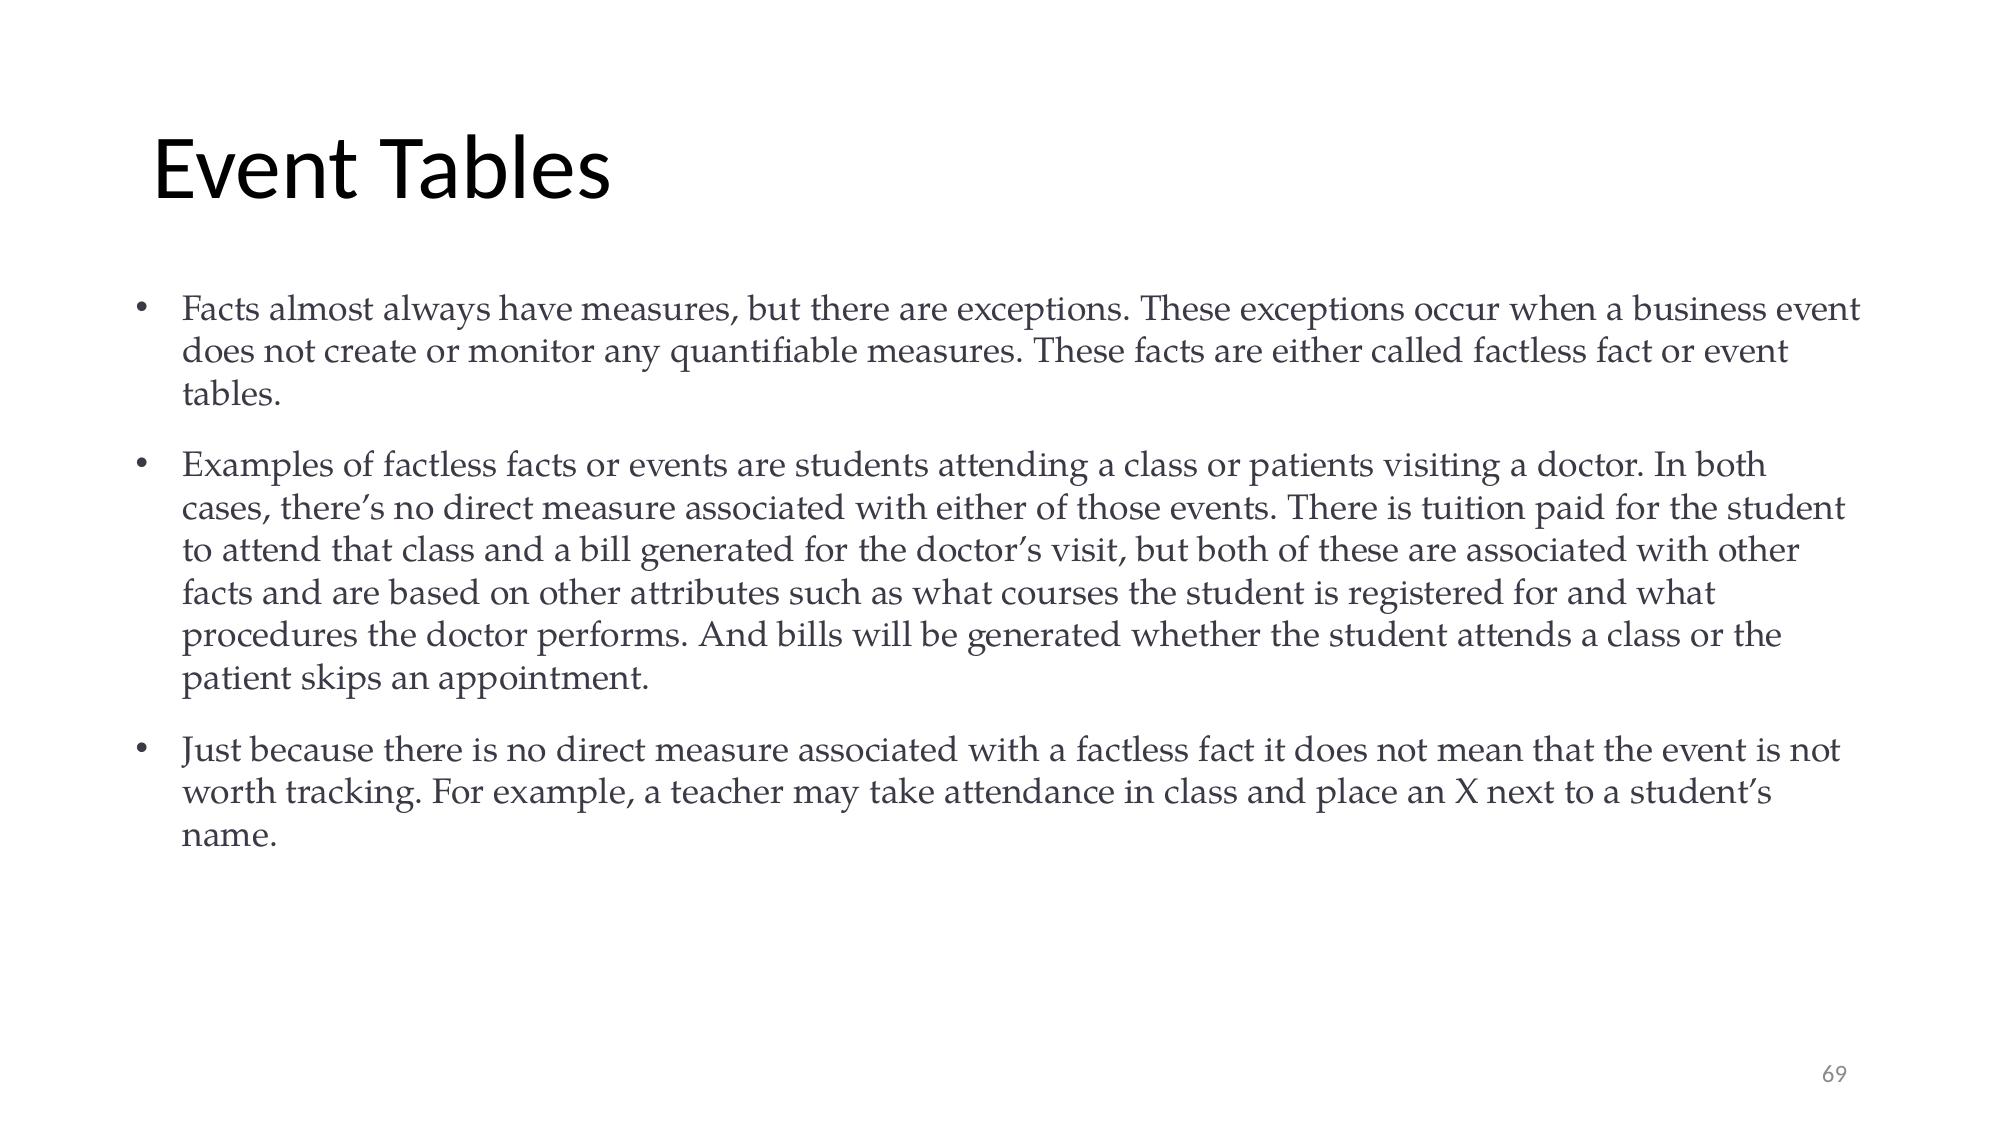

# Event Tables
Facts almost always have measures, but there are exceptions. These exceptions occur when a business event does not create or monitor any quantifiable measures. These facts are either called factless fact or event tables.
Examples of factless facts or events are students attending a class or patients visiting a doctor. In both cases, there’s no direct measure associated with either of those events. There is tuition paid for the student to attend that class and a bill generated for the doctor’s visit, but both of these are associated with other facts and are based on other attributes such as what courses the student is registered for and what procedures the doctor performs. And bills will be generated whether the student attends a class or the patient skips an appointment.
Just because there is no direct measure associated with a factless fact it does not mean that the event is not worth tracking. For example, a teacher may take attendance in class and place an X next to a student’s name.

69